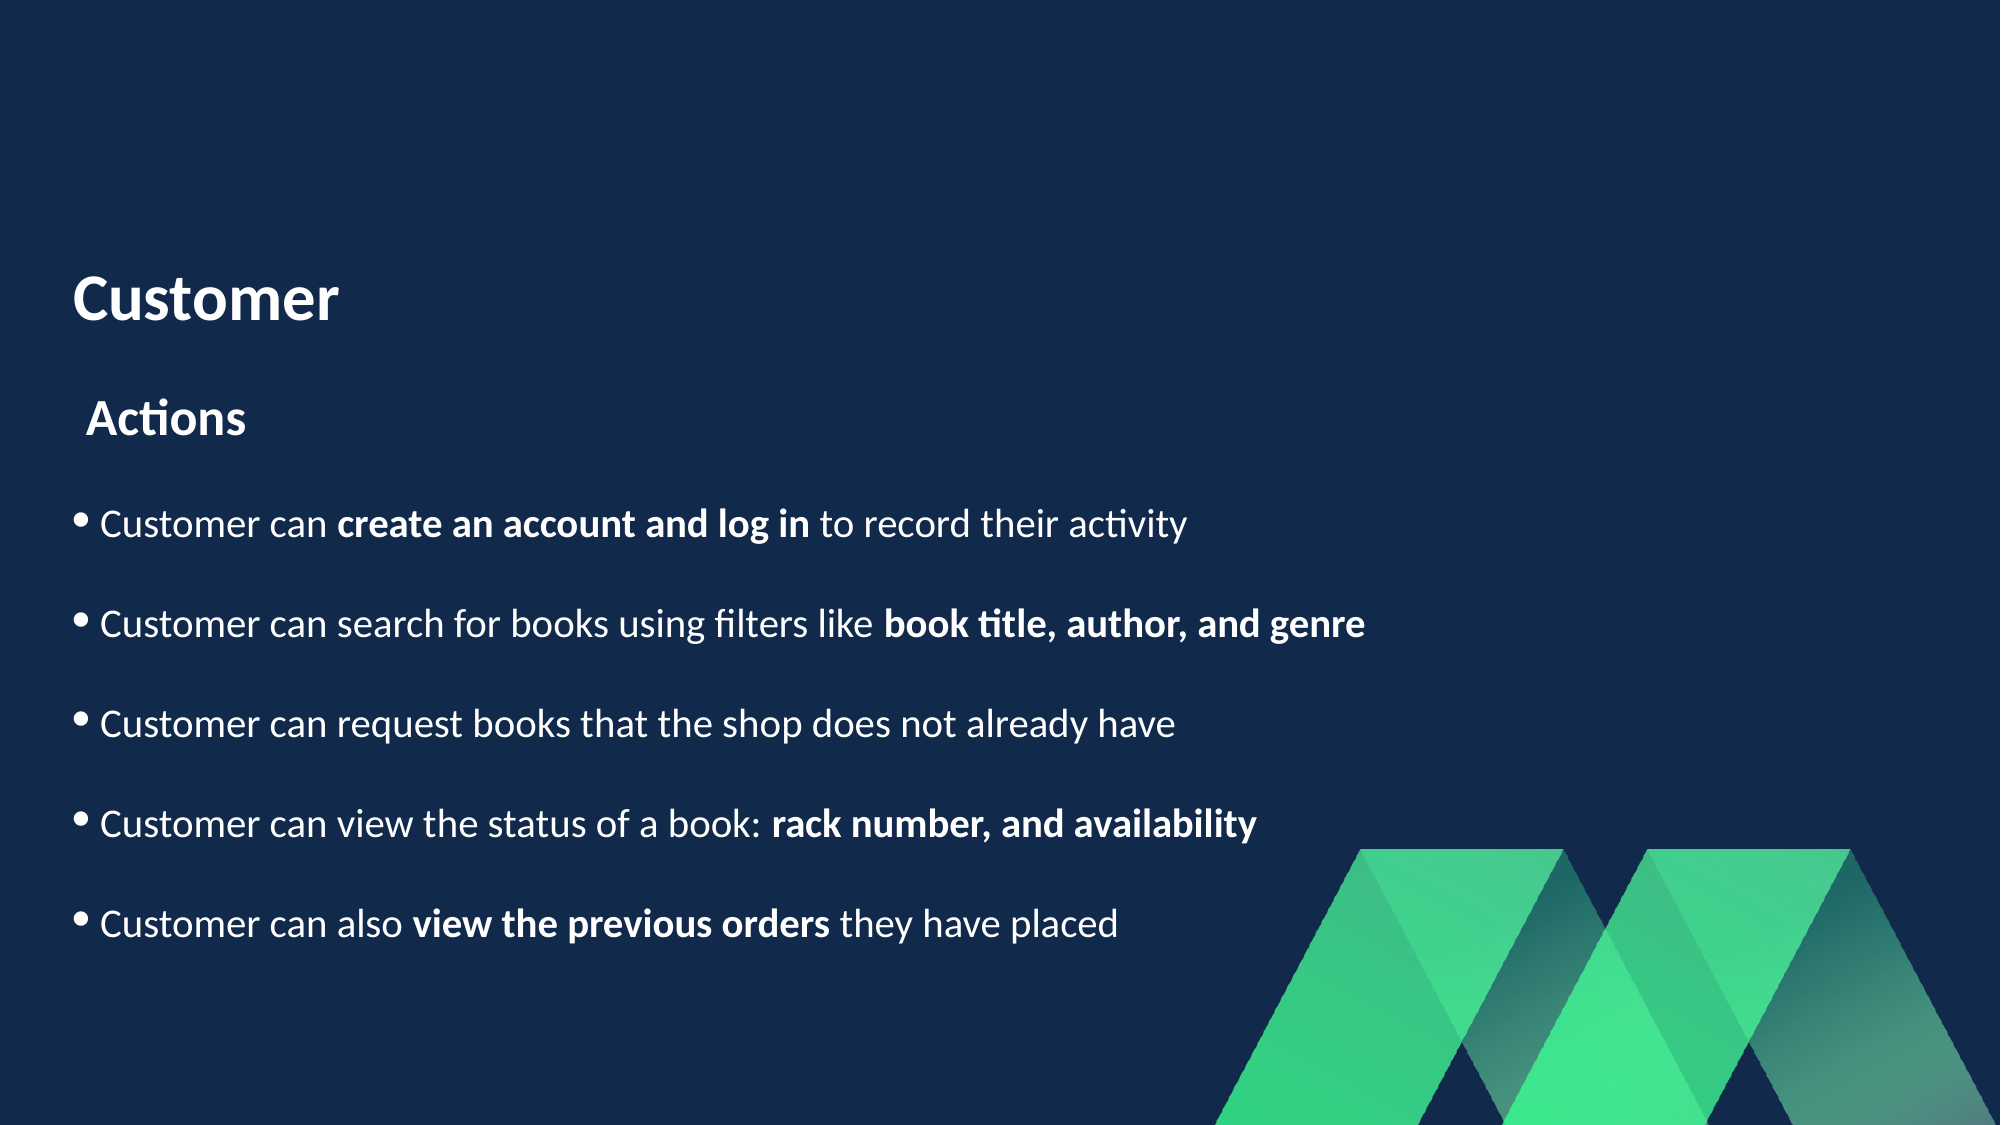

# Customer
Actions
 Customer can create an account and log in to record their activity
 Customer can search for books using filters like book title, author, and genre
 Customer can request books that the shop does not already have
 Customer can view the status of a book: rack number, and availability
 Customer can also view the previous orders they have placed